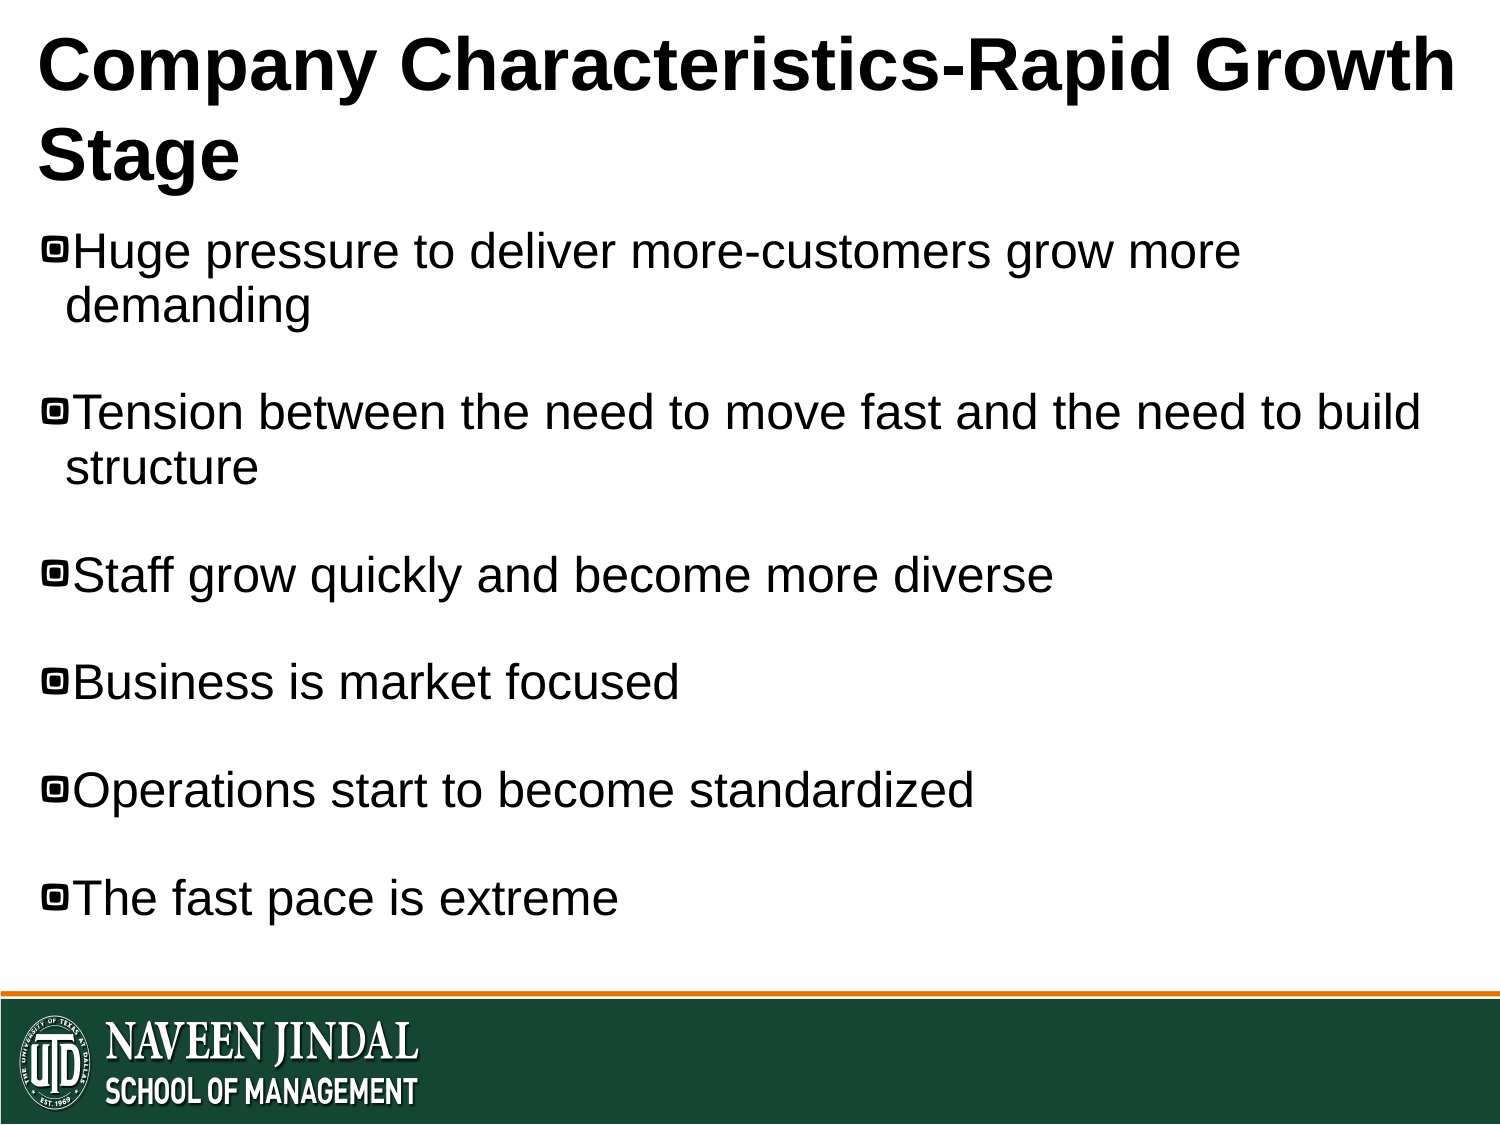

# Company Characteristics-Rapid Growth Stage

Huge pressure to deliver more-customers grow more demanding

Tension between the need to move fast and the need to build structure

Staff grow quickly and become more diverse

Business is market focused

Operations start to become standardized

The fast pace is extreme